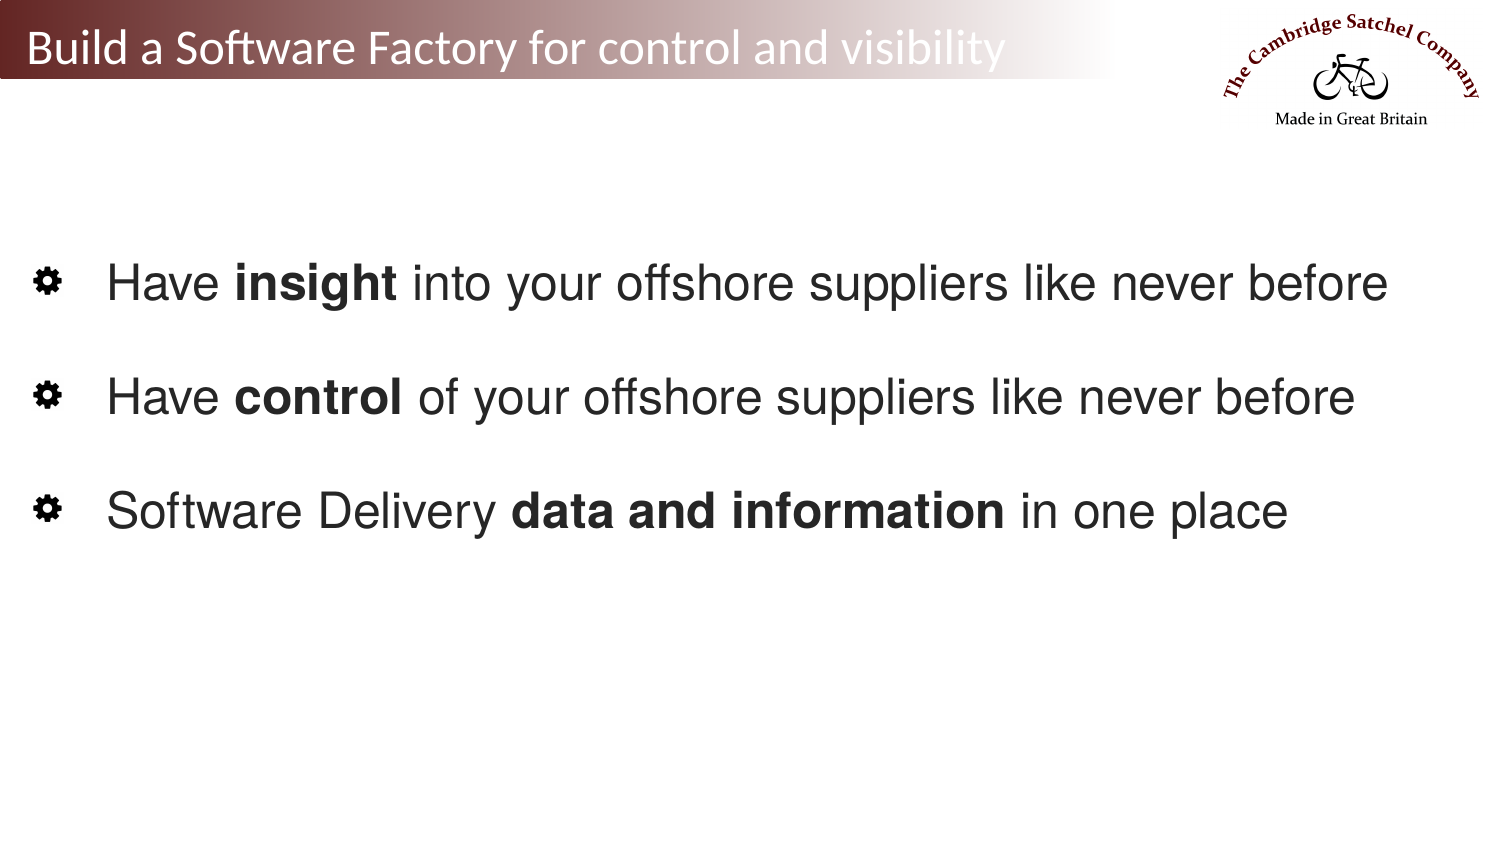

Build a Software Factory for control and visibility
Have insight into your offshore suppliers like never before
Have control of your offshore suppliers like never before
Software Delivery data and information in one place